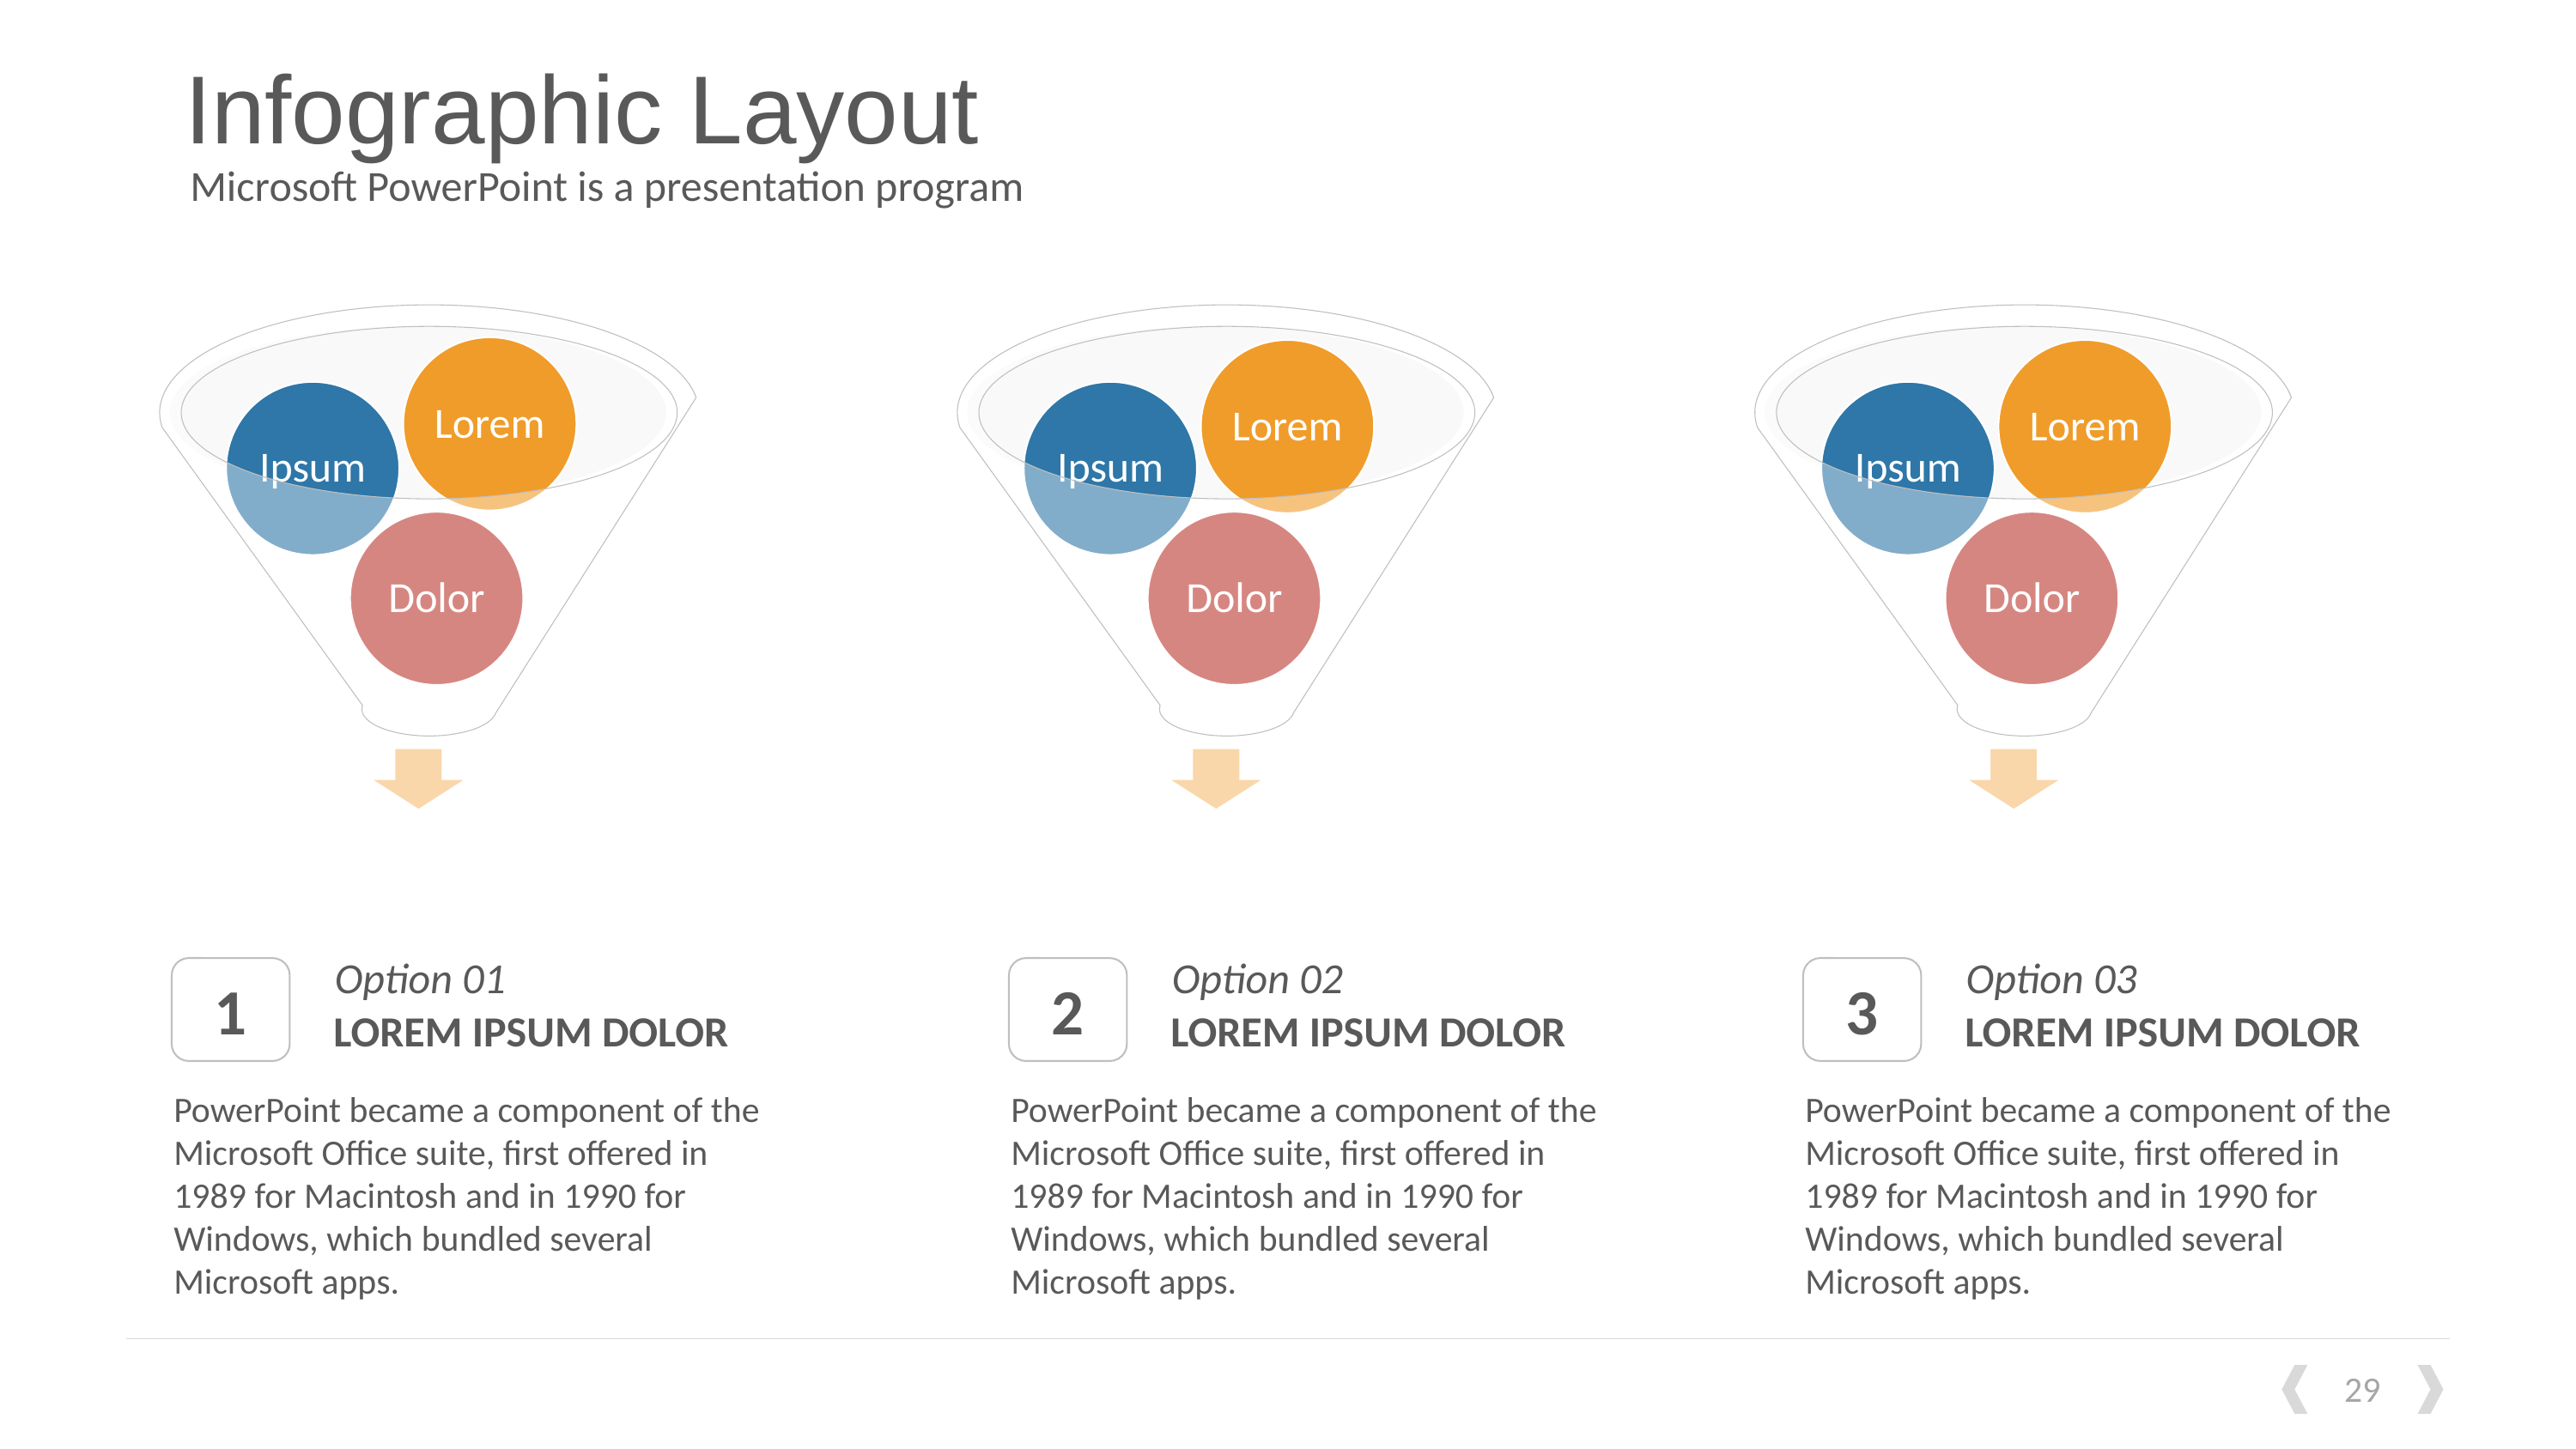

# Infographic Layout
Microsoft PowerPoint is a presentation program

Dolor
Ipsum
Lorem

Dolor
Ipsum
Lorem

Dolor
Ipsum
Lorem
Option 01
Option 02
Option 03

1
2
3
LOREM IPSUM DOLOR
LOREM IPSUM DOLOR
LOREM IPSUM DOLOR
PowerPoint became a component of the Microsoft Office suite, first offered in 1989 for Macintosh and in 1990 for Windows, which bundled several Microsoft apps.
PowerPoint became a component of the Microsoft Office suite, first offered in 1989 for Macintosh and in 1990 for Windows, which bundled several Microsoft apps.
PowerPoint became a component of the Microsoft Office suite, first offered in 1989 for Macintosh and in 1990 for Windows, which bundled several Microsoft apps.